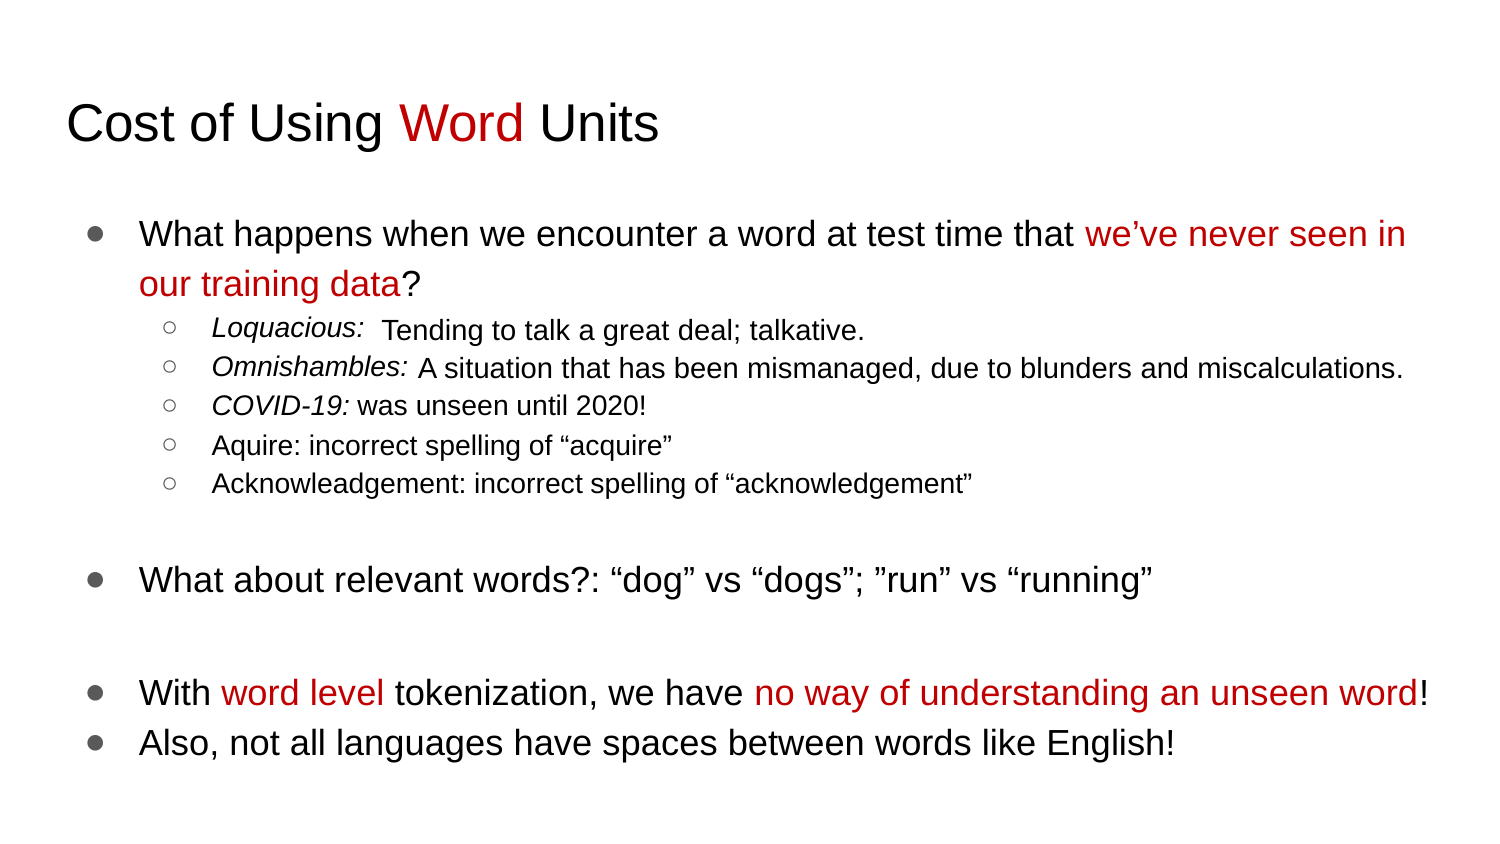

# Cost of Using Word Units
What happens when we encounter a word at test time that we’ve never seen in our training data?
Loquacious:
Omnishambles:
COVID-19: was unseen until 2020!
Aquire: incorrect spelling of “acquire”
Acknowleadgement: incorrect spelling of “acknowledgement”

What about relevant words?: “dog” vs “dogs”; ”run” vs “running”

With word level tokenization, we have no way of understanding an unseen word!
Also, not all languages have spaces between words like English!
Tending to talk a great deal; talkative.
A situation that has been mismanaged, due to blunders and miscalculations.